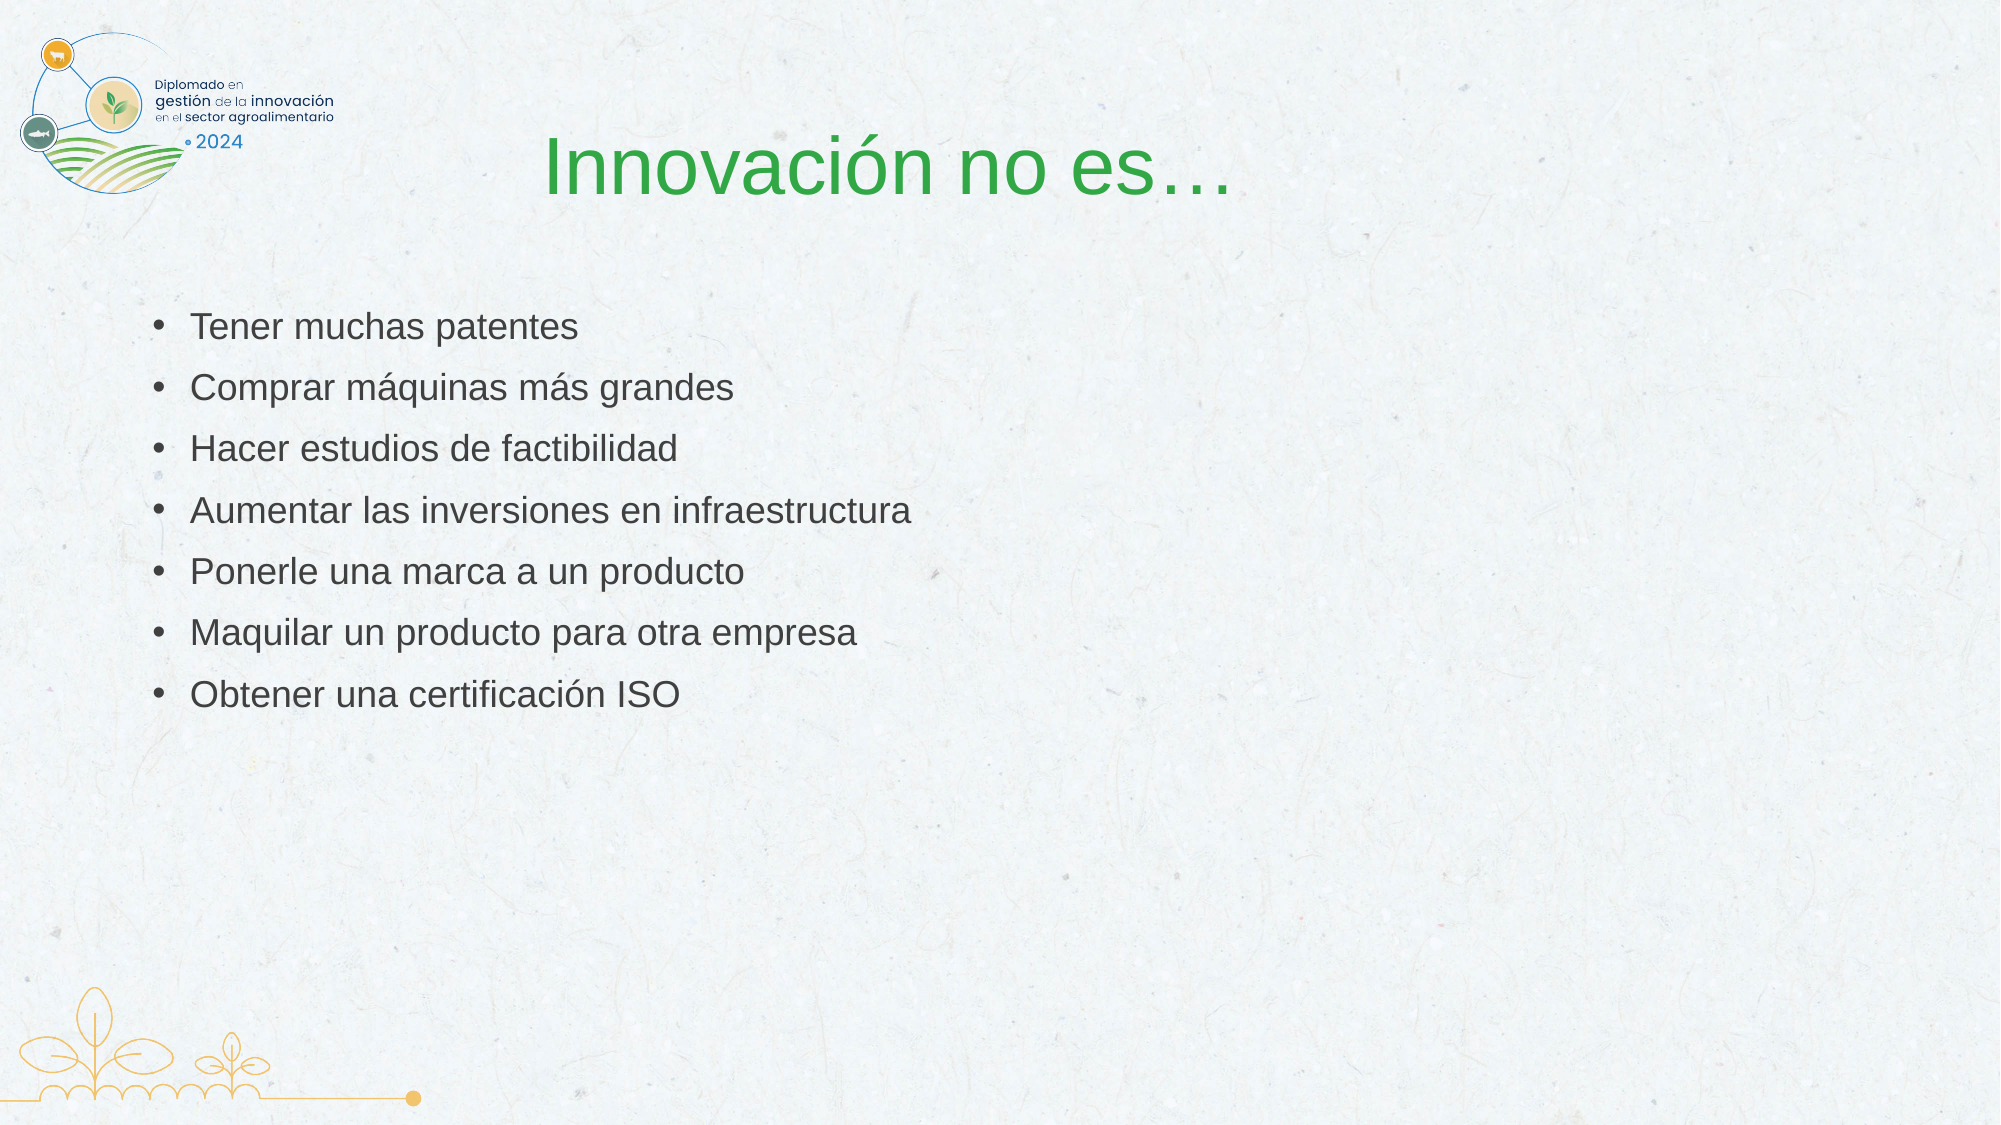

# Innovación no es…
Tener muchas patentes
Comprar máquinas más grandes
Hacer estudios de factibilidad
Aumentar las inversiones en infraestructura
Ponerle una marca a un producto
Maquilar un producto para otra empresa
Obtener una certificación ISO